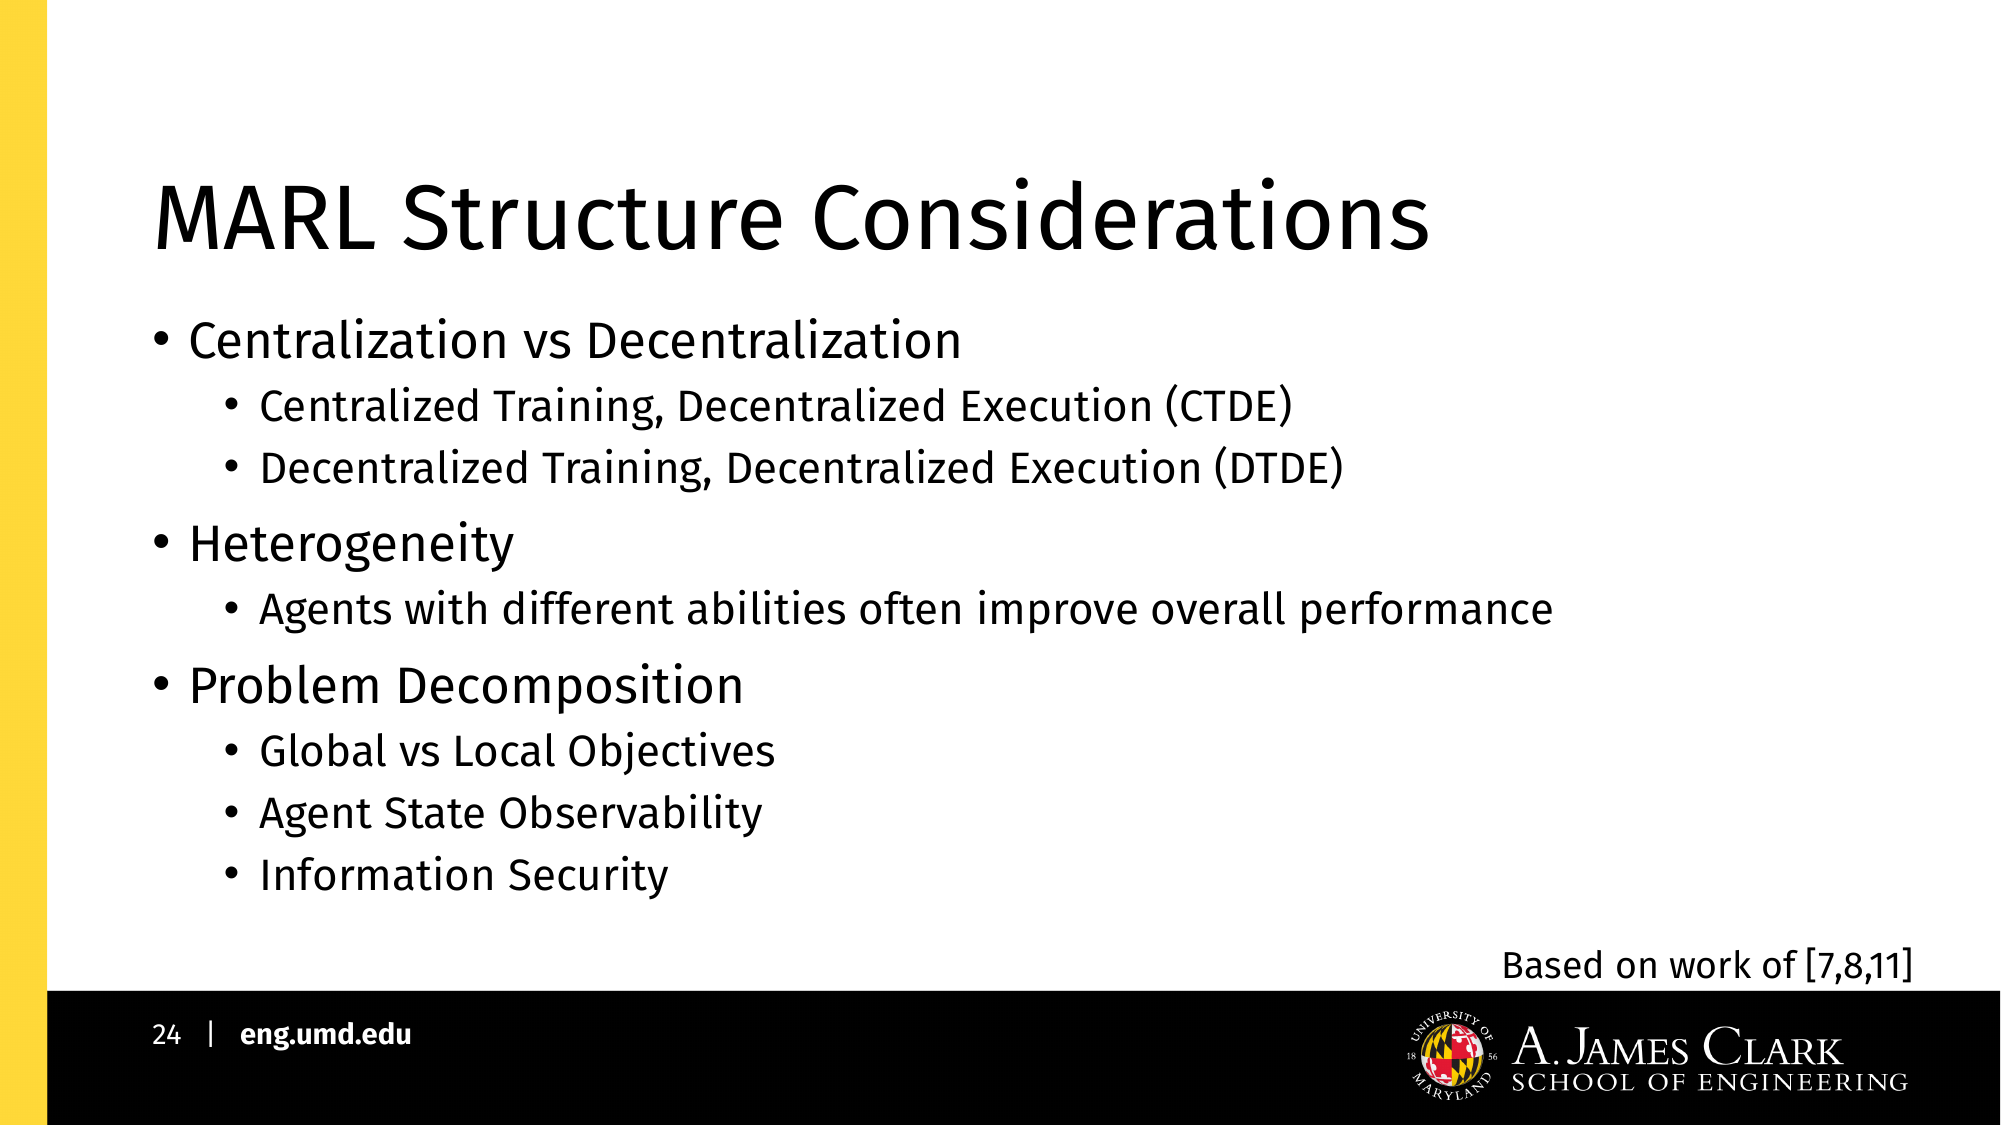

# MARL Structure Considerations
Centralization vs Decentralization
Centralized Training, Decentralized Execution (CTDE)
Decentralized Training, Decentralized Execution (DTDE)
Heterogeneity
Agents with different abilities often improve overall performance
Problem Decomposition
Global vs Local Objectives
Agent State Observability
Information Security

Based on work of [7,8,11]
24   |   eng.umd.edu